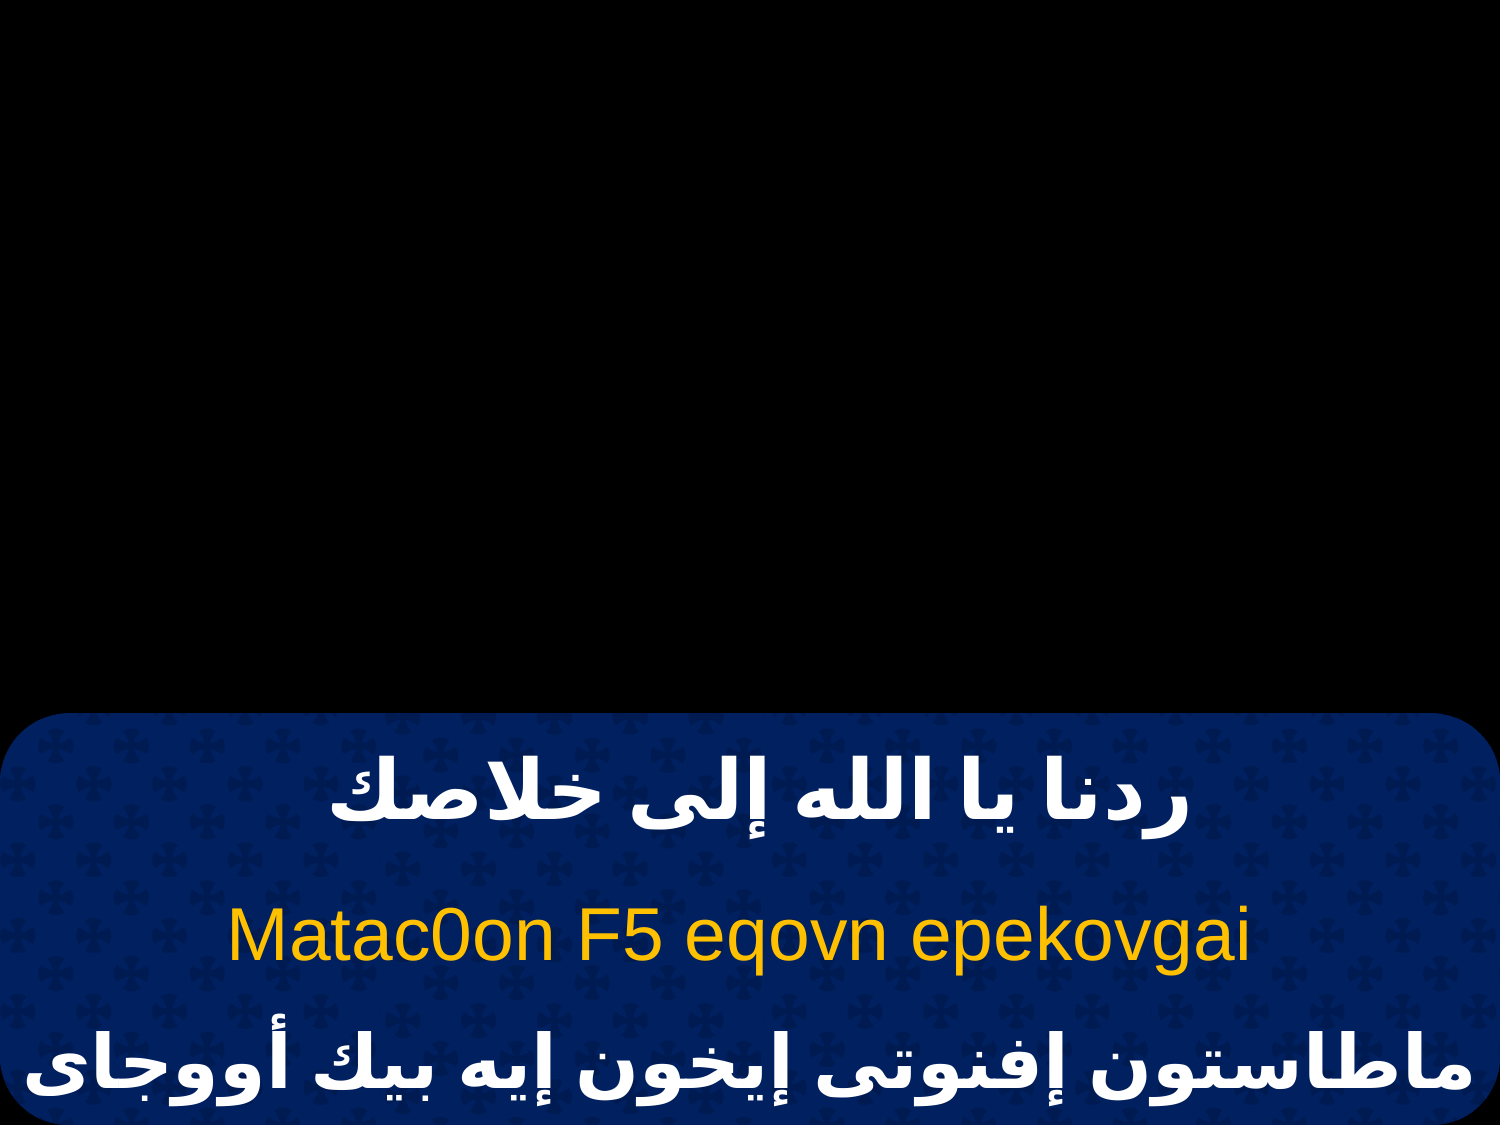

# ردنا يا الله إلى خلاصك
Matac0on F5 eqovn epekovgai
ماطاستون إفنوتى إيخون إيه بيك أووجاى